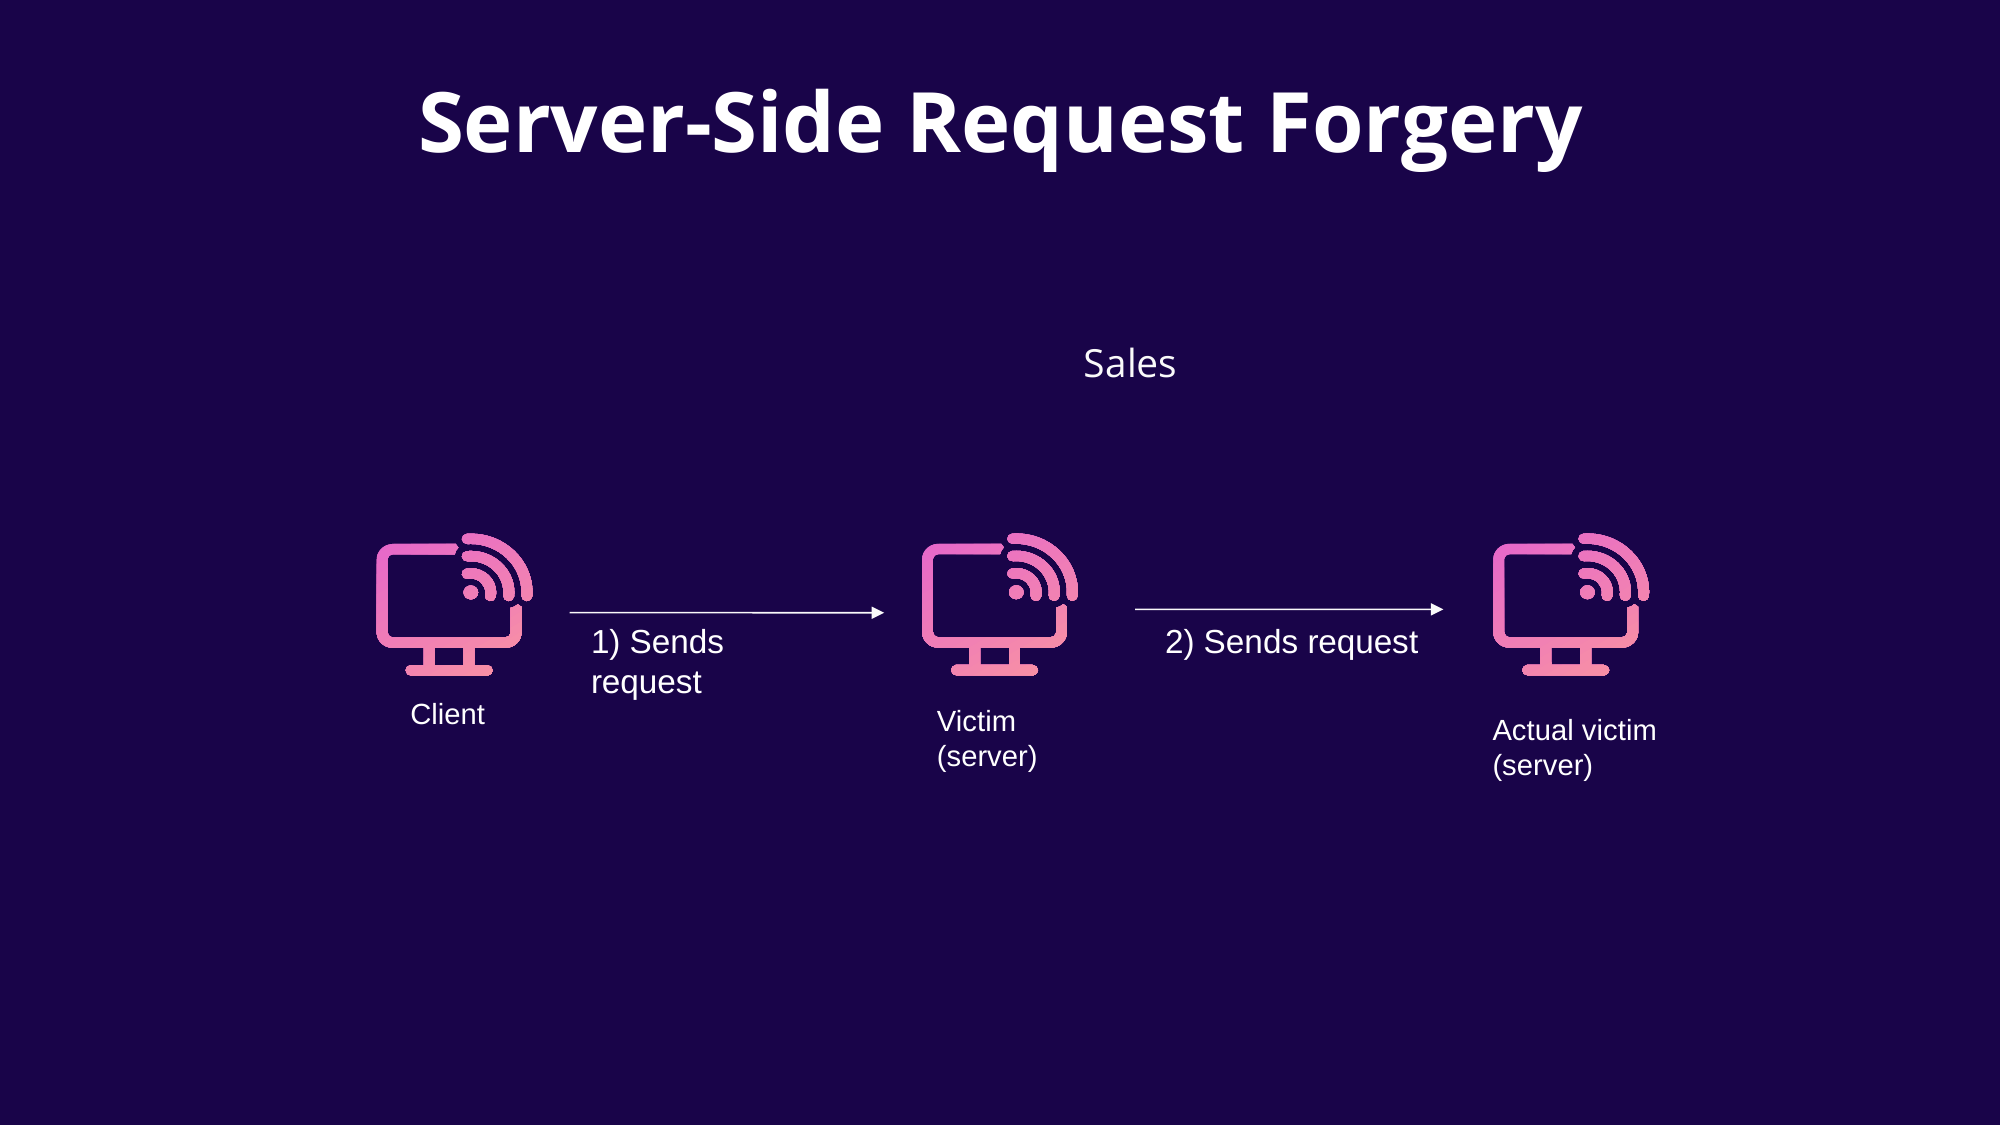

# Server-Side Request Forgery

### Chart: Sales

| Category |
|---|

1) Sends request
2) Sends request
Client
Victim
(server)
Actual victim (server)